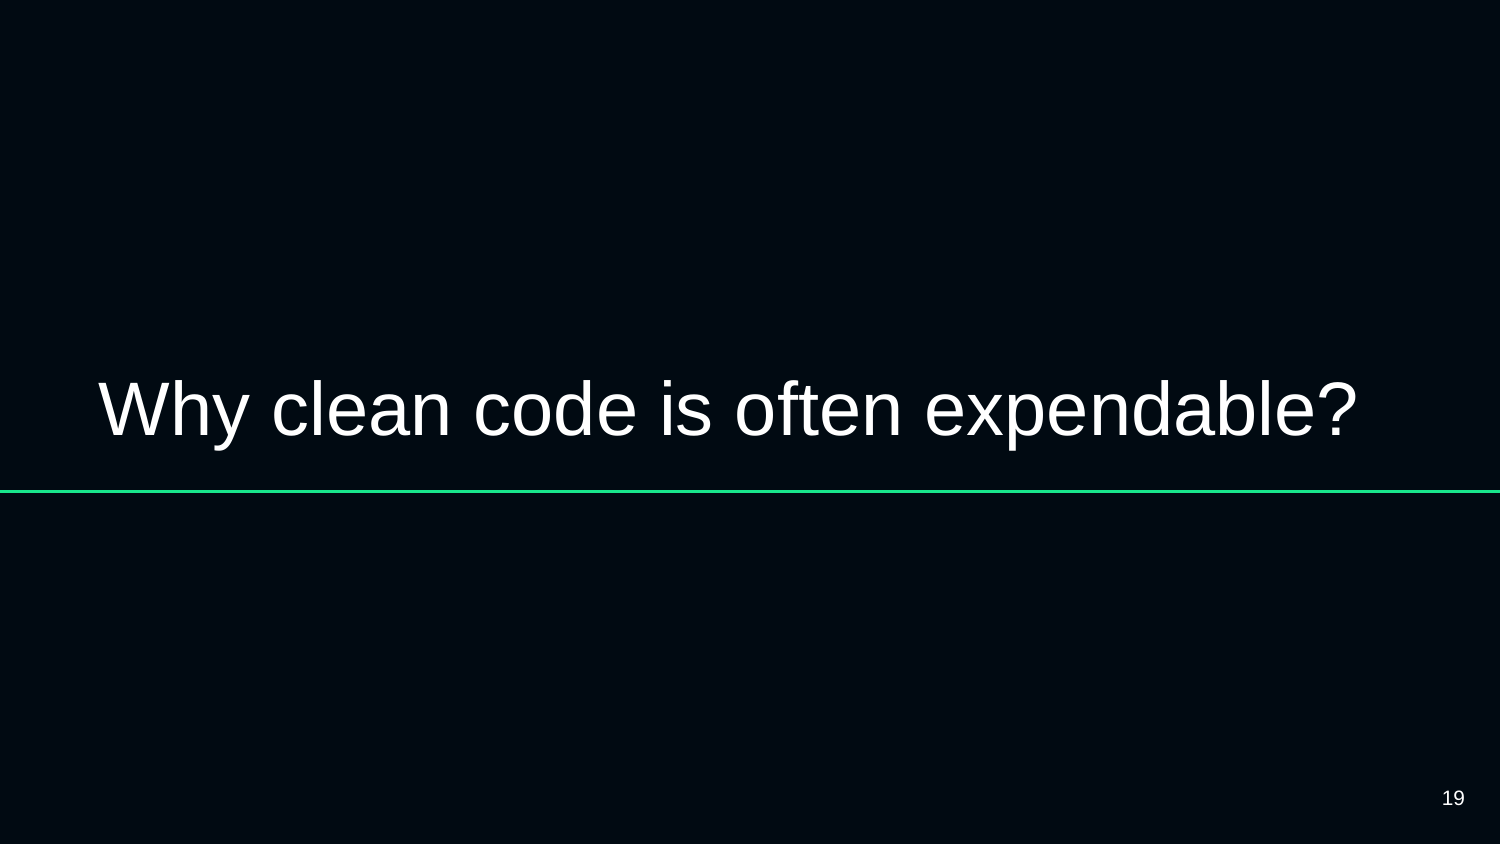

# Why clean code is often expendable?
19